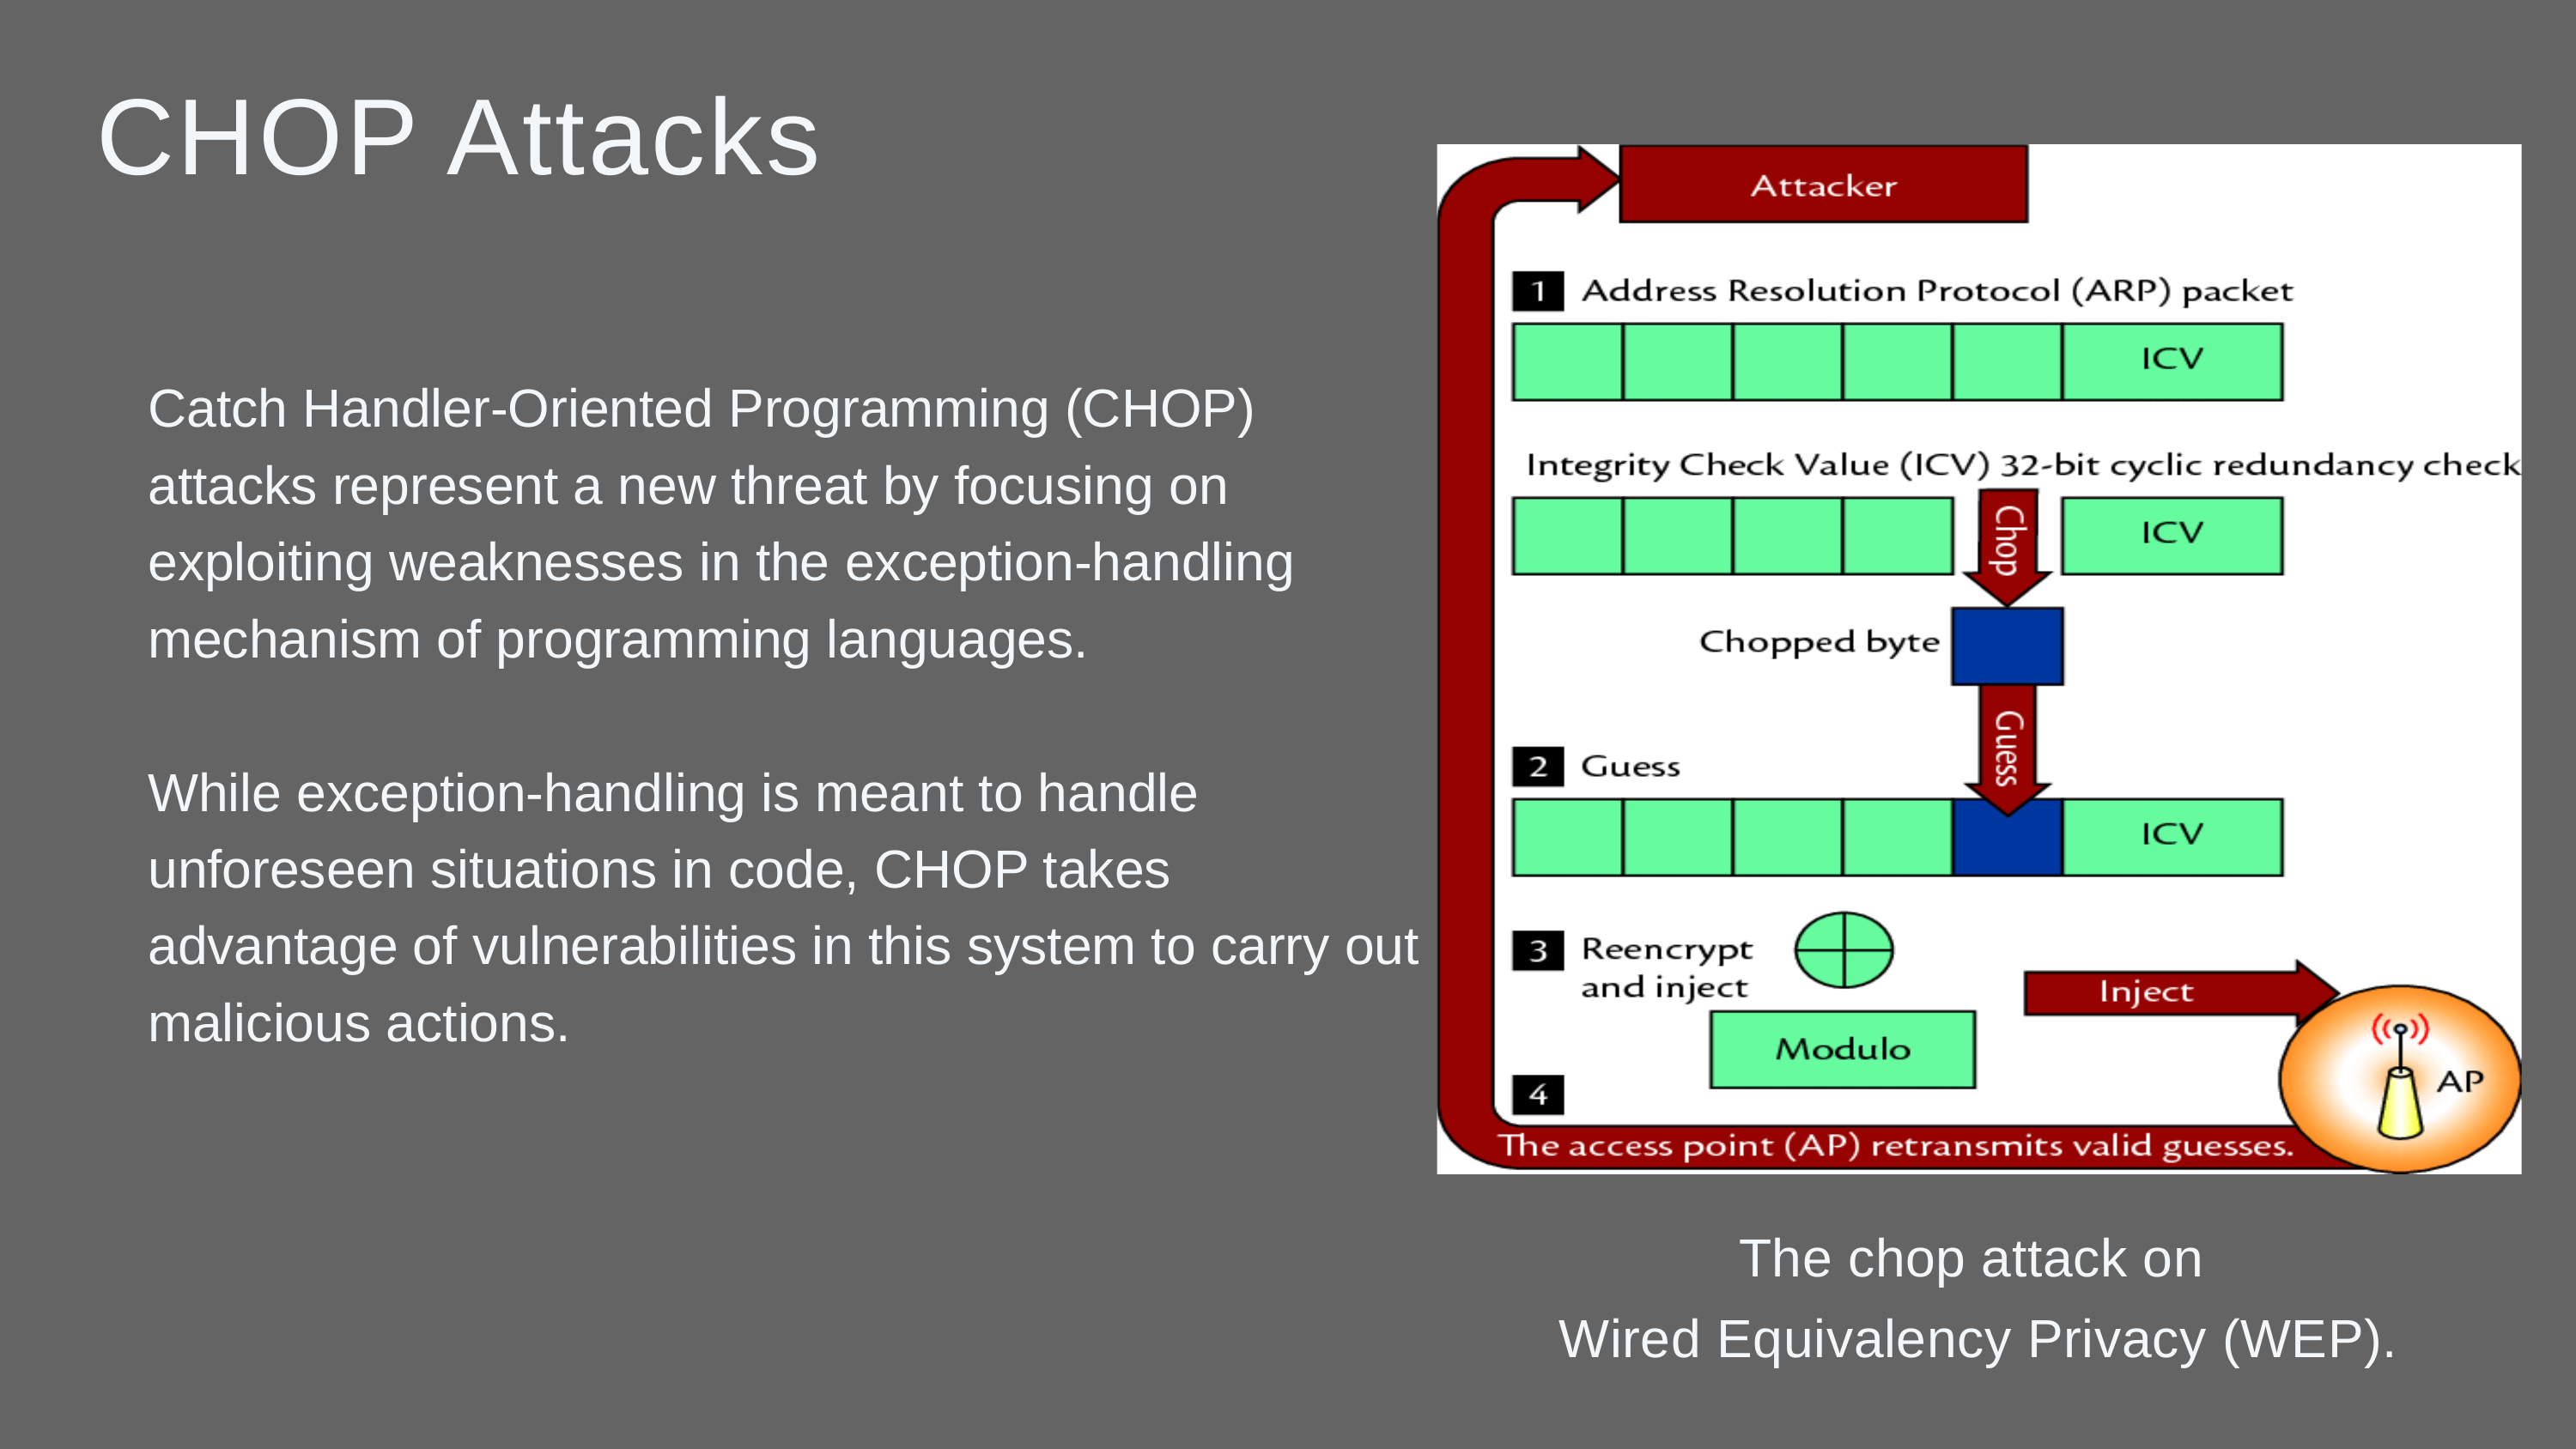

CHOP Attacks
Catch Handler-Oriented Programming (CHOP) attacks represent a new threat by focusing on exploiting weaknesses in the exception-handling mechanism of programming languages.

While exception-handling is meant to handle unforeseen situations in code, CHOP takes advantage of vulnerabilities in this system to carry out malicious actions.

The chop attack on
Wired Equivalency Privacy (WEP).